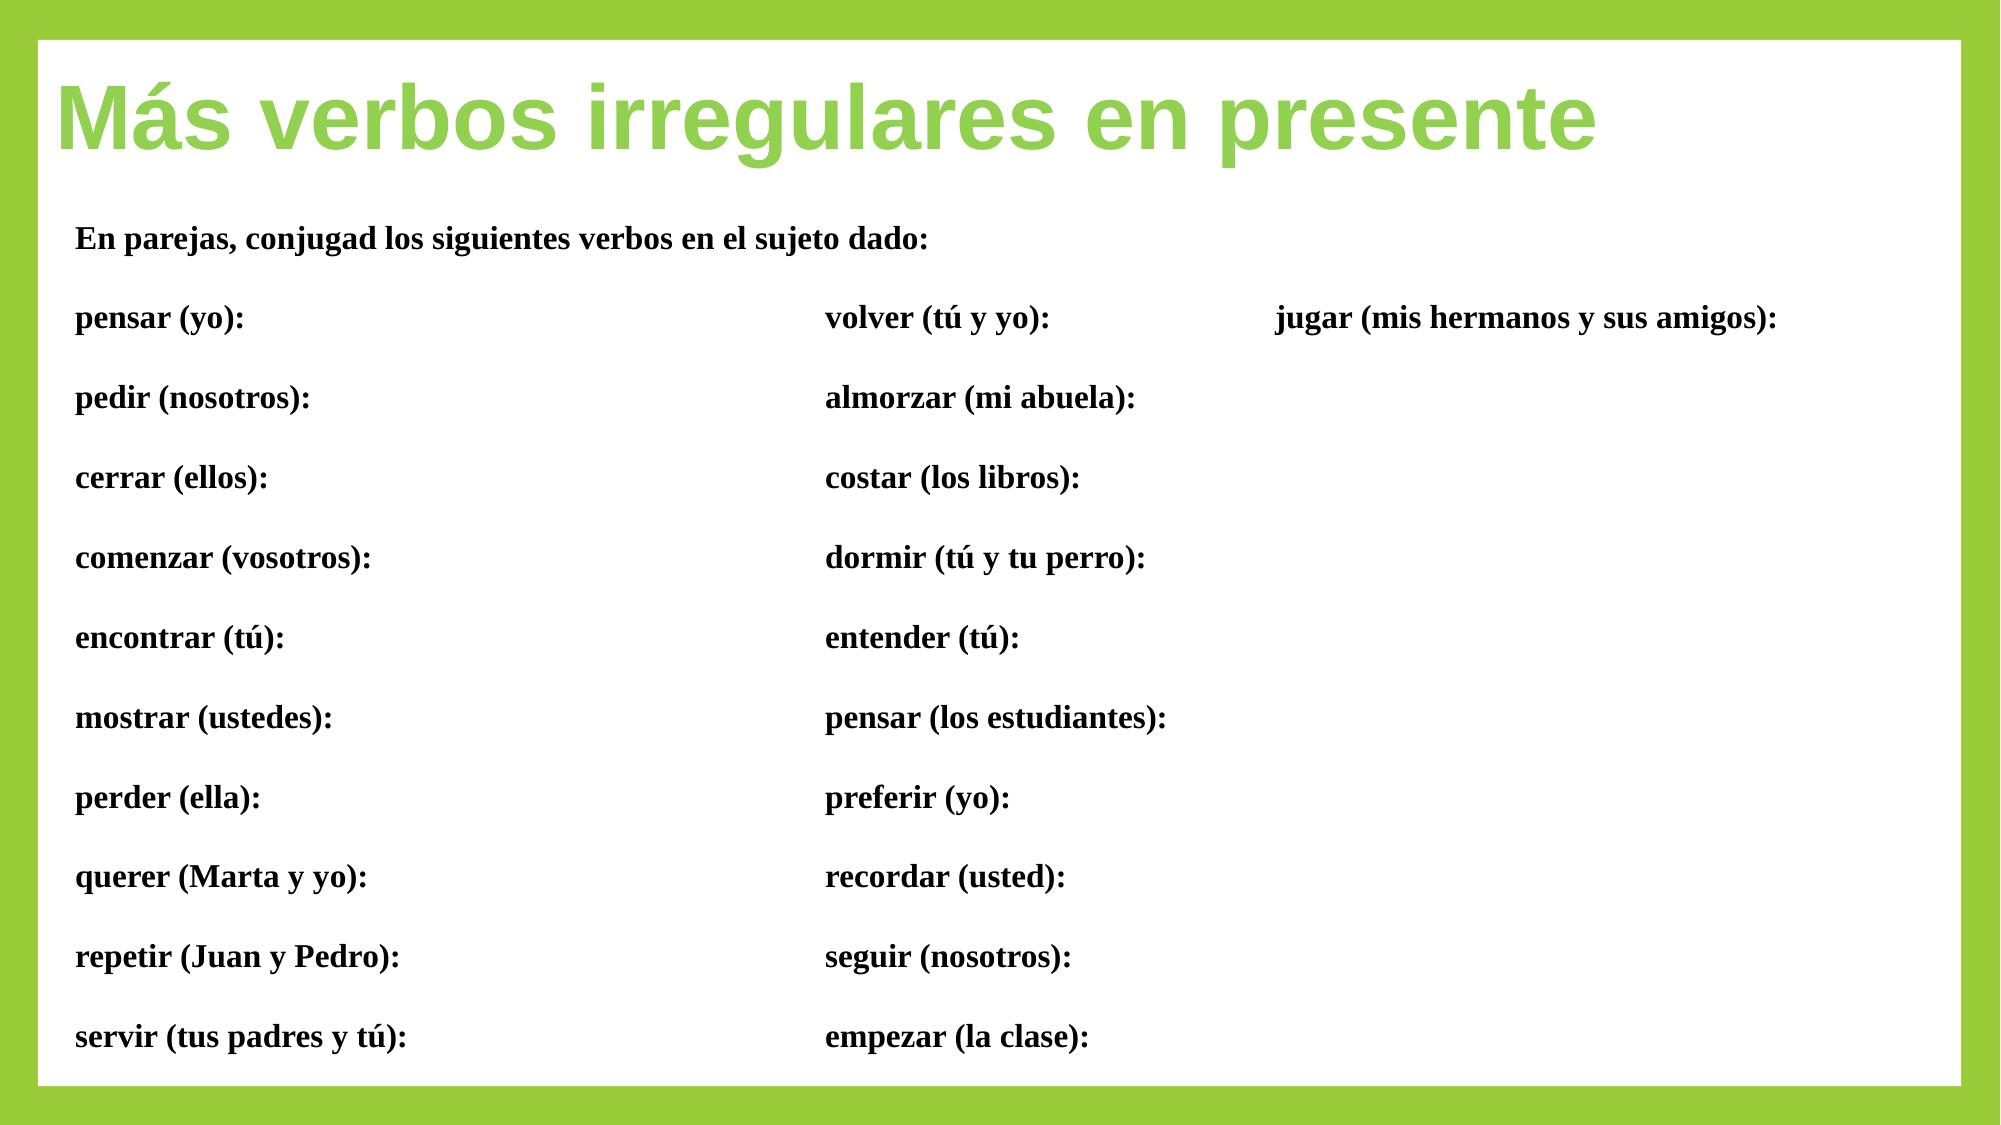

# Más verbos irregulares en presente
En parejas, conjugad los siguientes verbos en el sujeto dado:

pensar (yo): 				volver (tú y yo):		jugar (mis hermanos y sus amigos):

pedir (nosotros):				almorzar (mi abuela):

cerrar (ellos):				costar (los libros):

comenzar (vosotros):				dormir (tú y tu perro):

encontrar (tú):				entender (tú):

mostrar (ustedes):				pensar (los estudiantes):

perder (ella):				preferir (yo):

querer (Marta y yo):				recordar (usted):

repetir (Juan y Pedro): 			seguir (nosotros):

servir (tus padres y tú):			empezar (la clase):